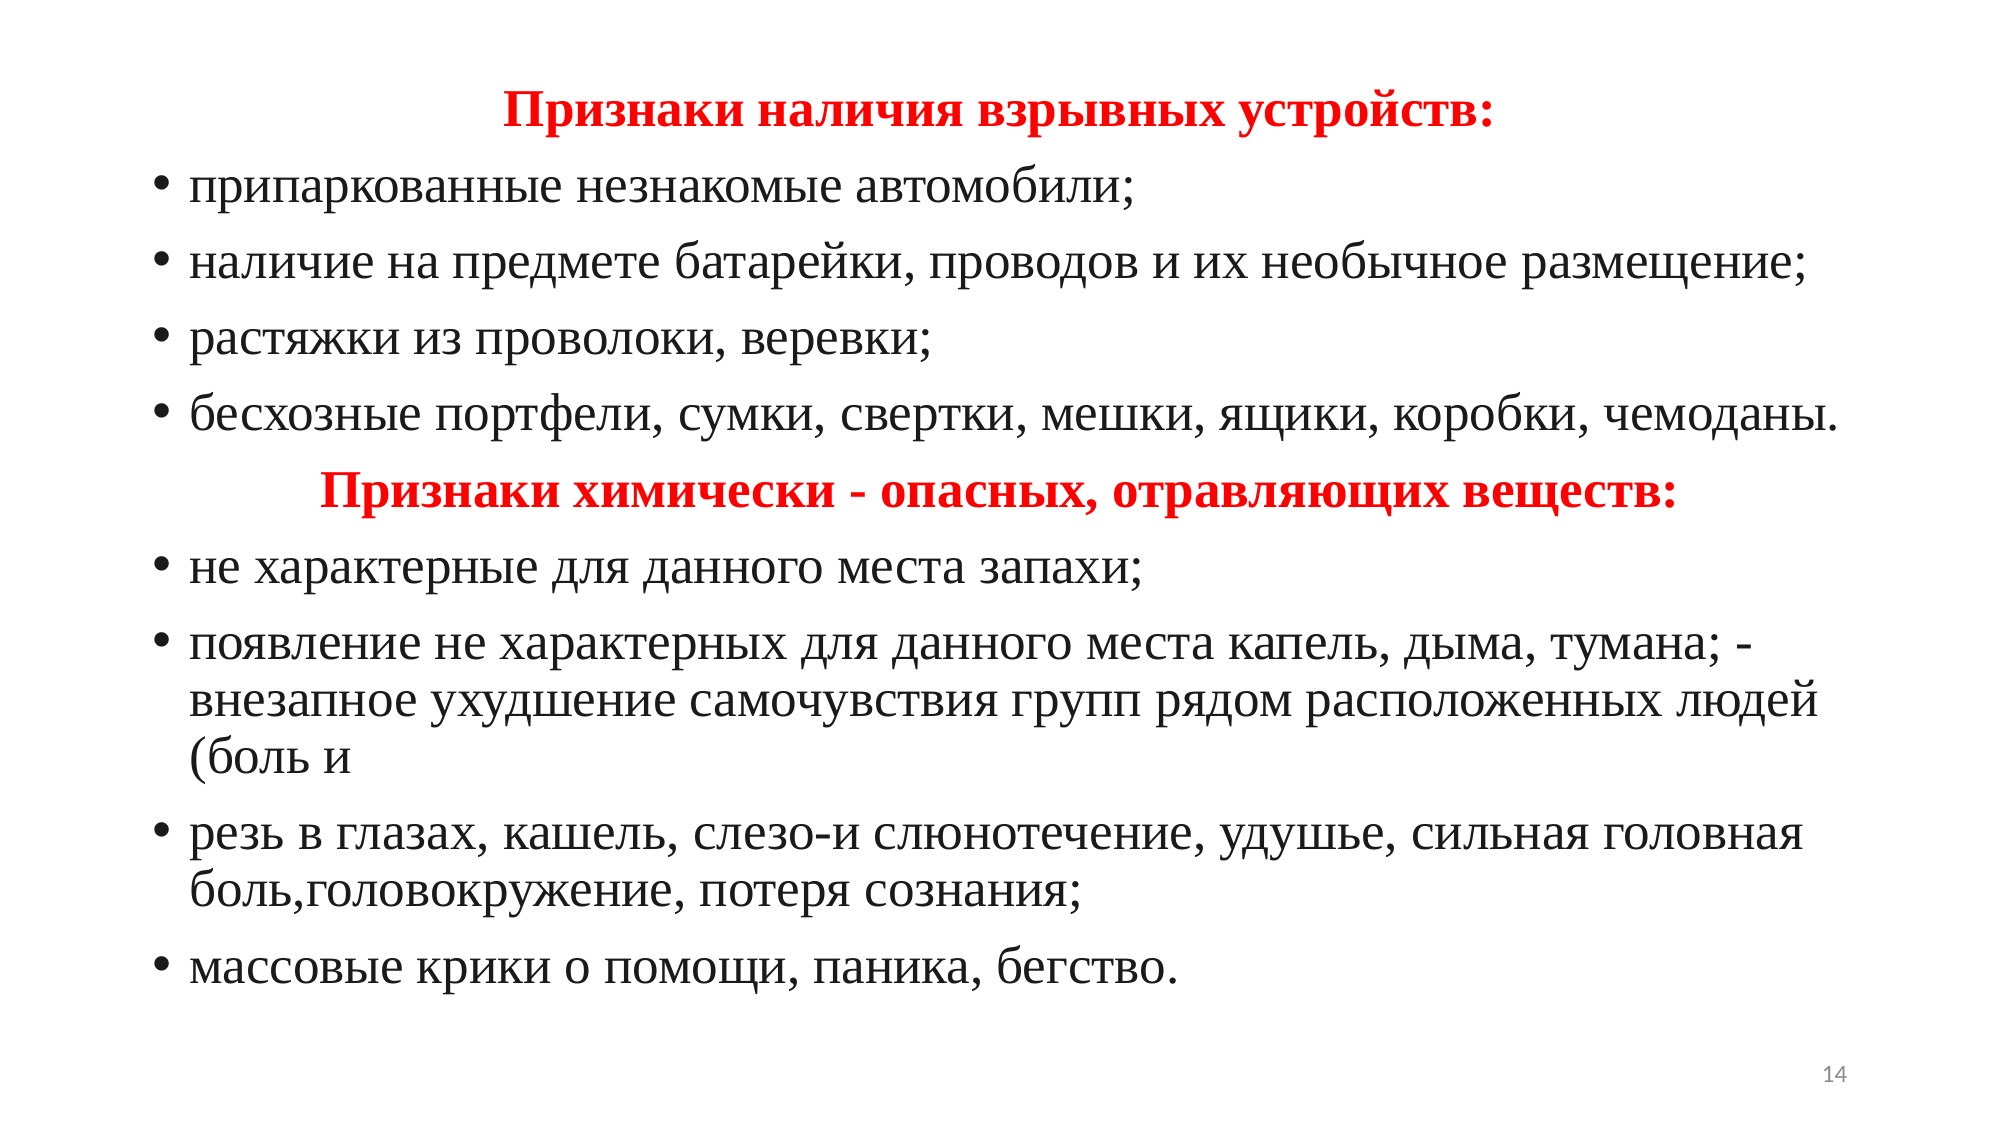

Признаки наличия взрывных устройств:
припаркованные незнакомые автомобили;
наличие на предмете батарейки, проводов и их необычное размещение;
растяжки из проволоки, веревки;
бесхозные портфели, сумки, свертки, мешки, ящики, коробки, чемоданы.
Признаки химически - опасных, отравляющих веществ:
не характерные для данного места запахи;
появление не характерных для данного места капель, дыма, тумана; -внезапное ухудшение самочувствия групп рядом расположенных людей (боль и
резь в глазах, кашель, слезо-и слюнотечение, удушье, сильная головная боль,головокружение, потеря сознания;
массовые крики о помощи, паника, бегство.

14